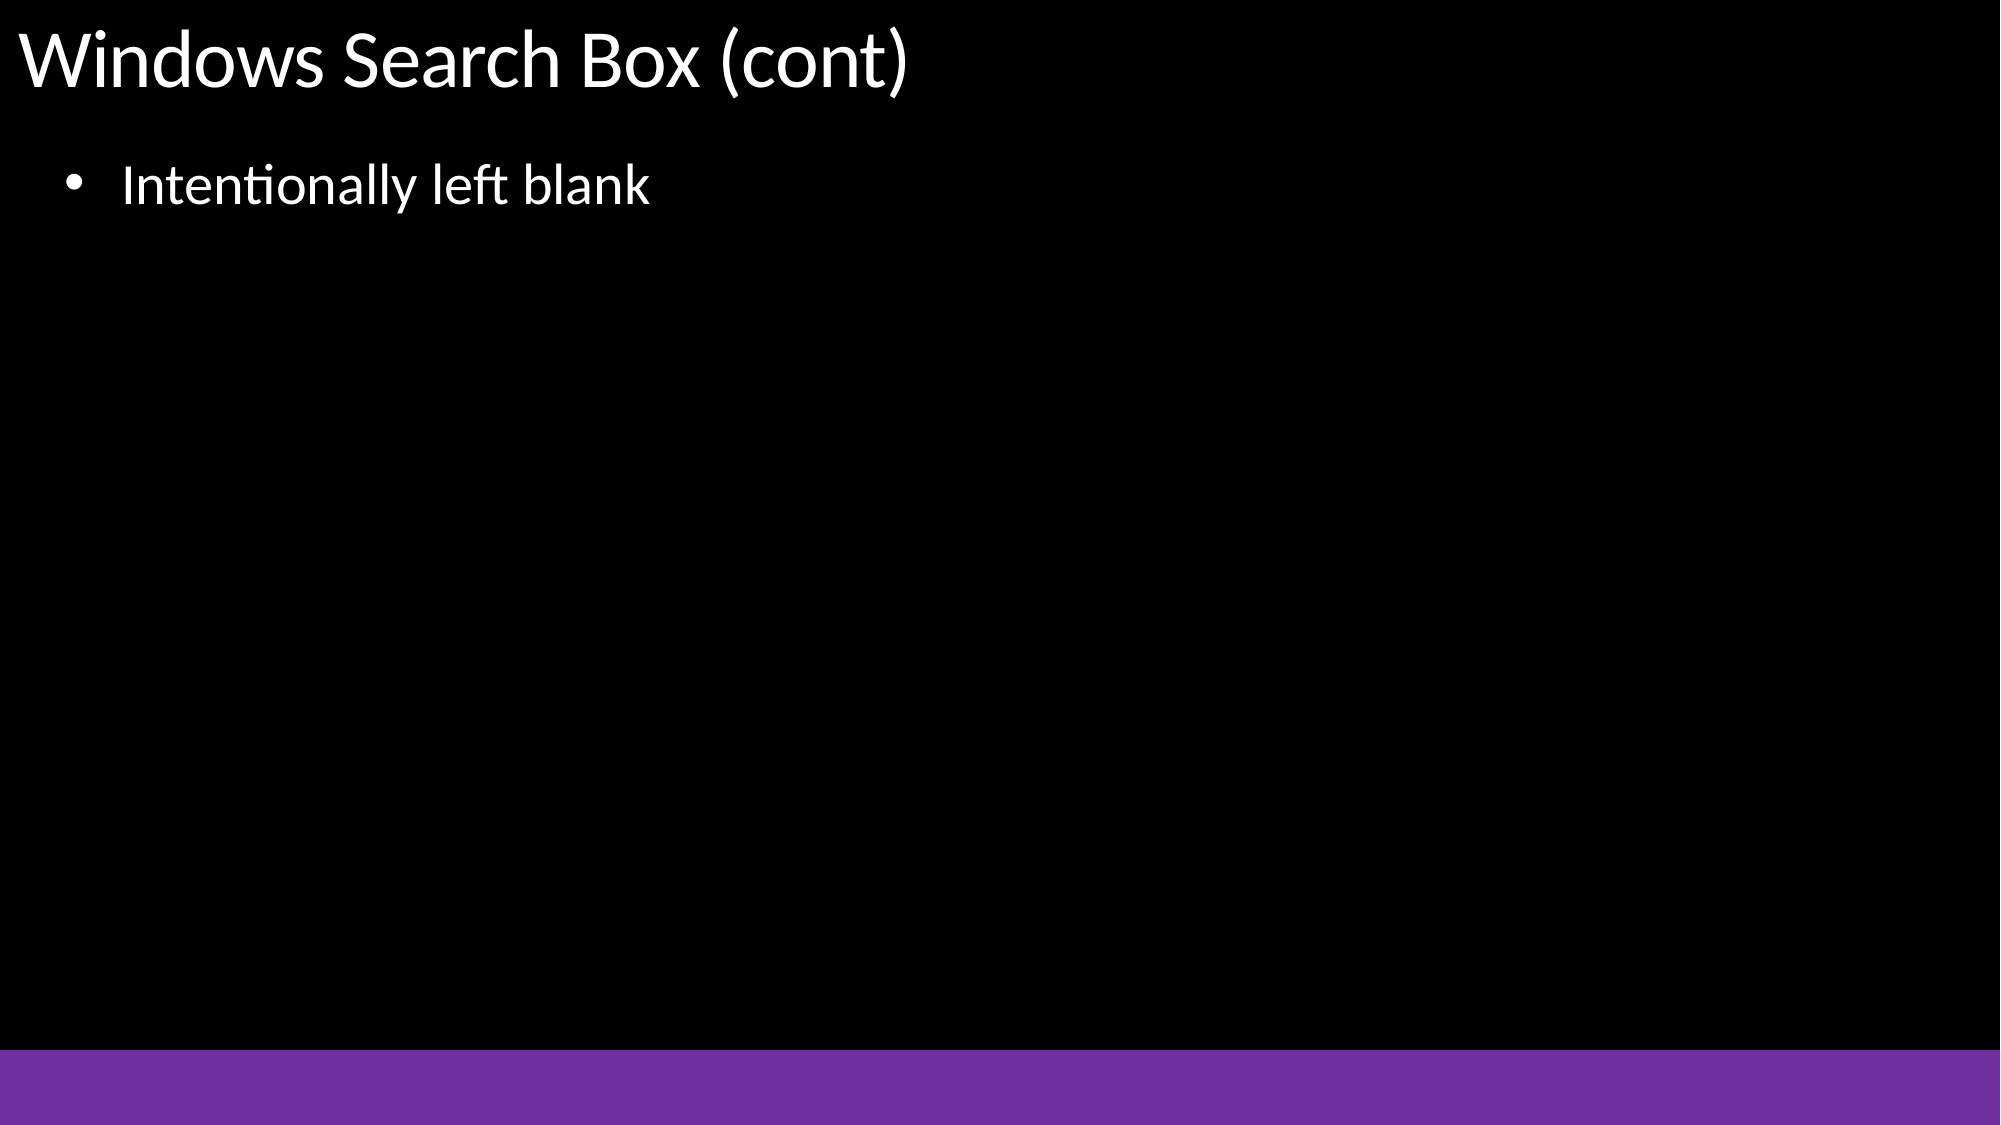

# Windows Search Box (cont)
Intentionally left blank